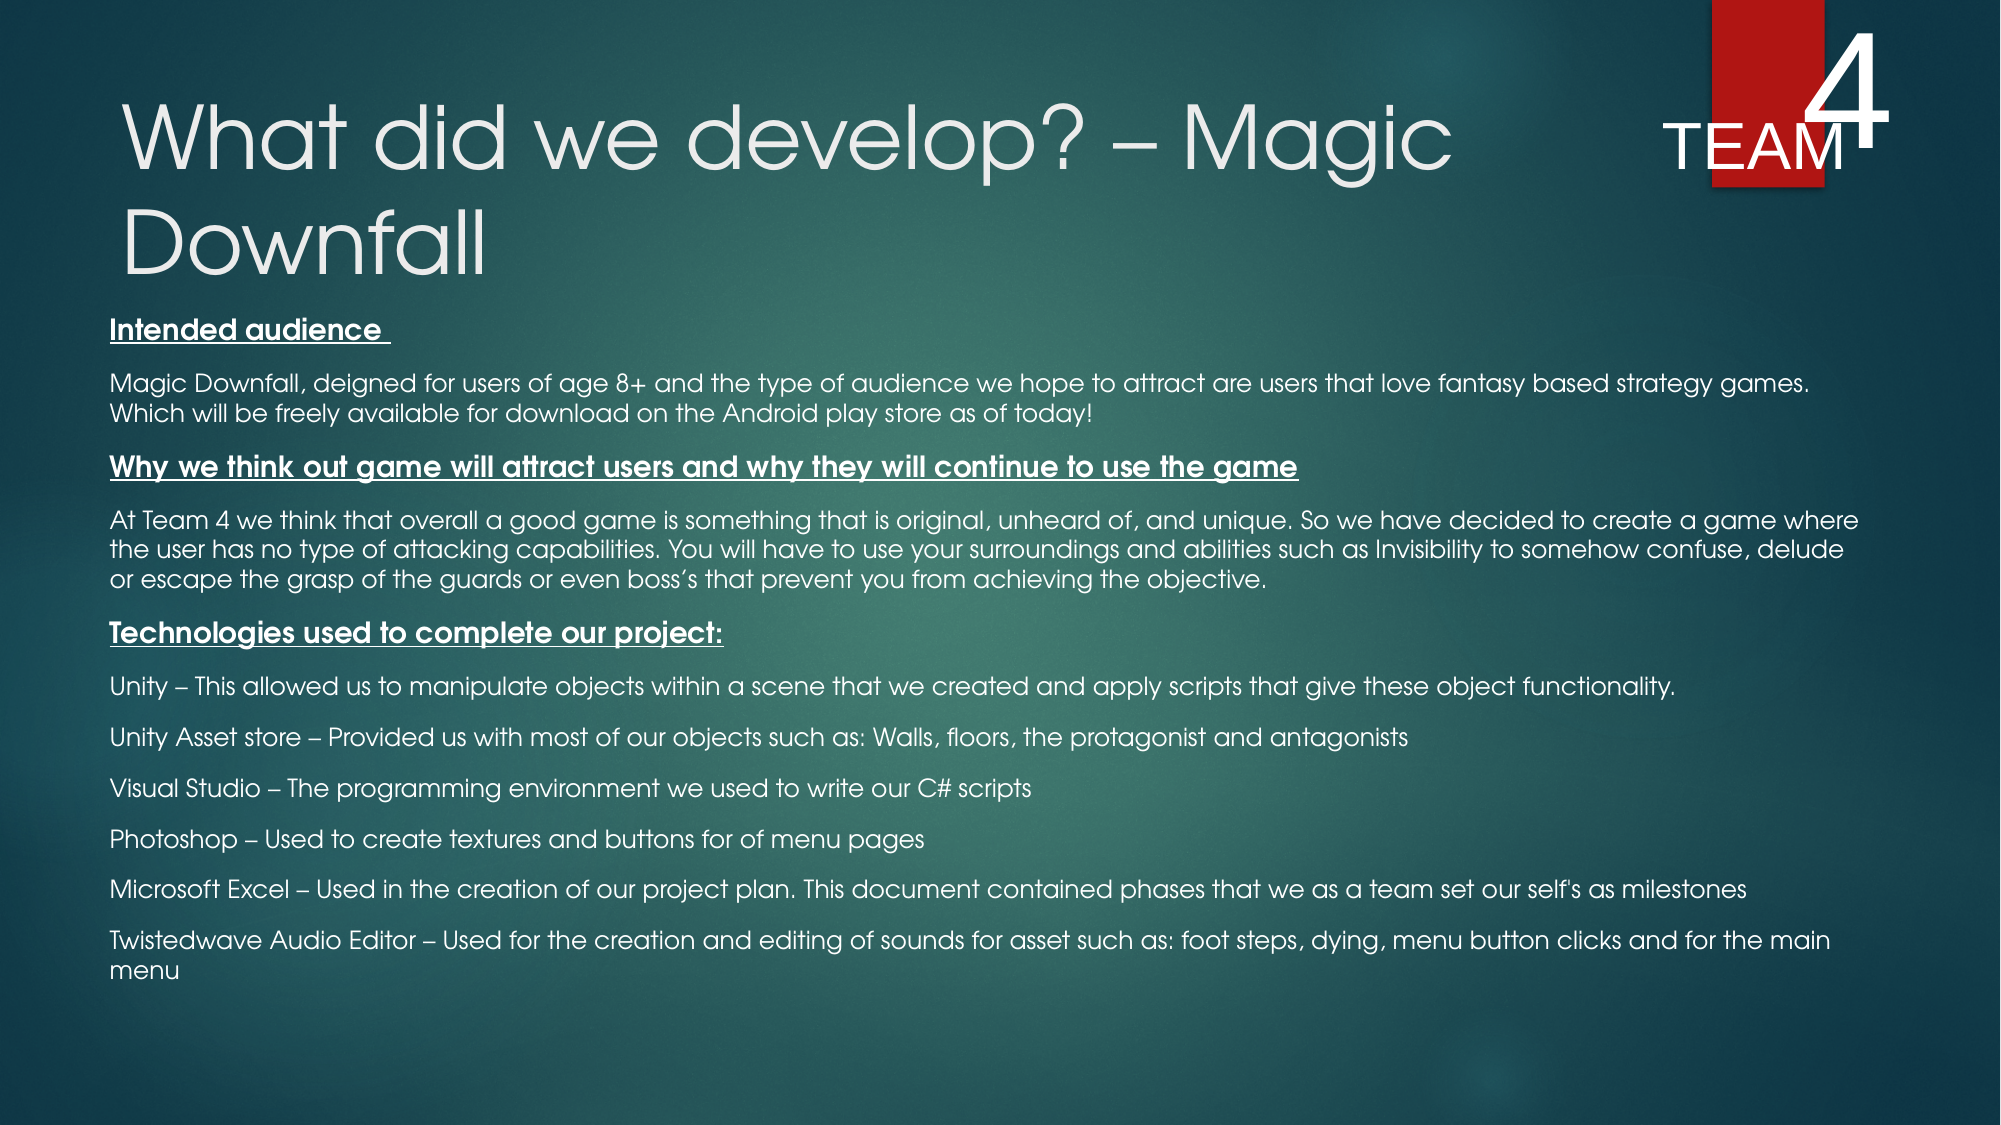

4
# What did we develop? – Magic Downfall
TEAM
Intended audience
Magic Downfall, deigned for users of age 8+ and the type of audience we hope to attract are users that love fantasy based strategy games. Which will be freely available for download on the Android play store as of today!
Why we think out game will attract users and why they will continue to use the game
At Team 4 we think that overall a good game is something that is original, unheard of, and unique. So we have decided to create a game where the user has no type of attacking capabilities. You will have to use your surroundings and abilities such as Invisibility to somehow confuse, delude or escape the grasp of the guards or even boss’s that prevent you from achieving the objective.
Technologies used to complete our project:
Unity – This allowed us to manipulate objects within a scene that we created and apply scripts that give these object functionality.
Unity Asset store – Provided us with most of our objects such as: Walls, floors, the protagonist and antagonists
Visual Studio – The programming environment we used to write our C# scripts
Photoshop – Used to create textures and buttons for of menu pages
Microsoft Excel – Used in the creation of our project plan. This document contained phases that we as a team set our self's as milestones
Twistedwave Audio Editor – Used for the creation and editing of sounds for asset such as: foot steps, dying, menu button clicks and for the main menu